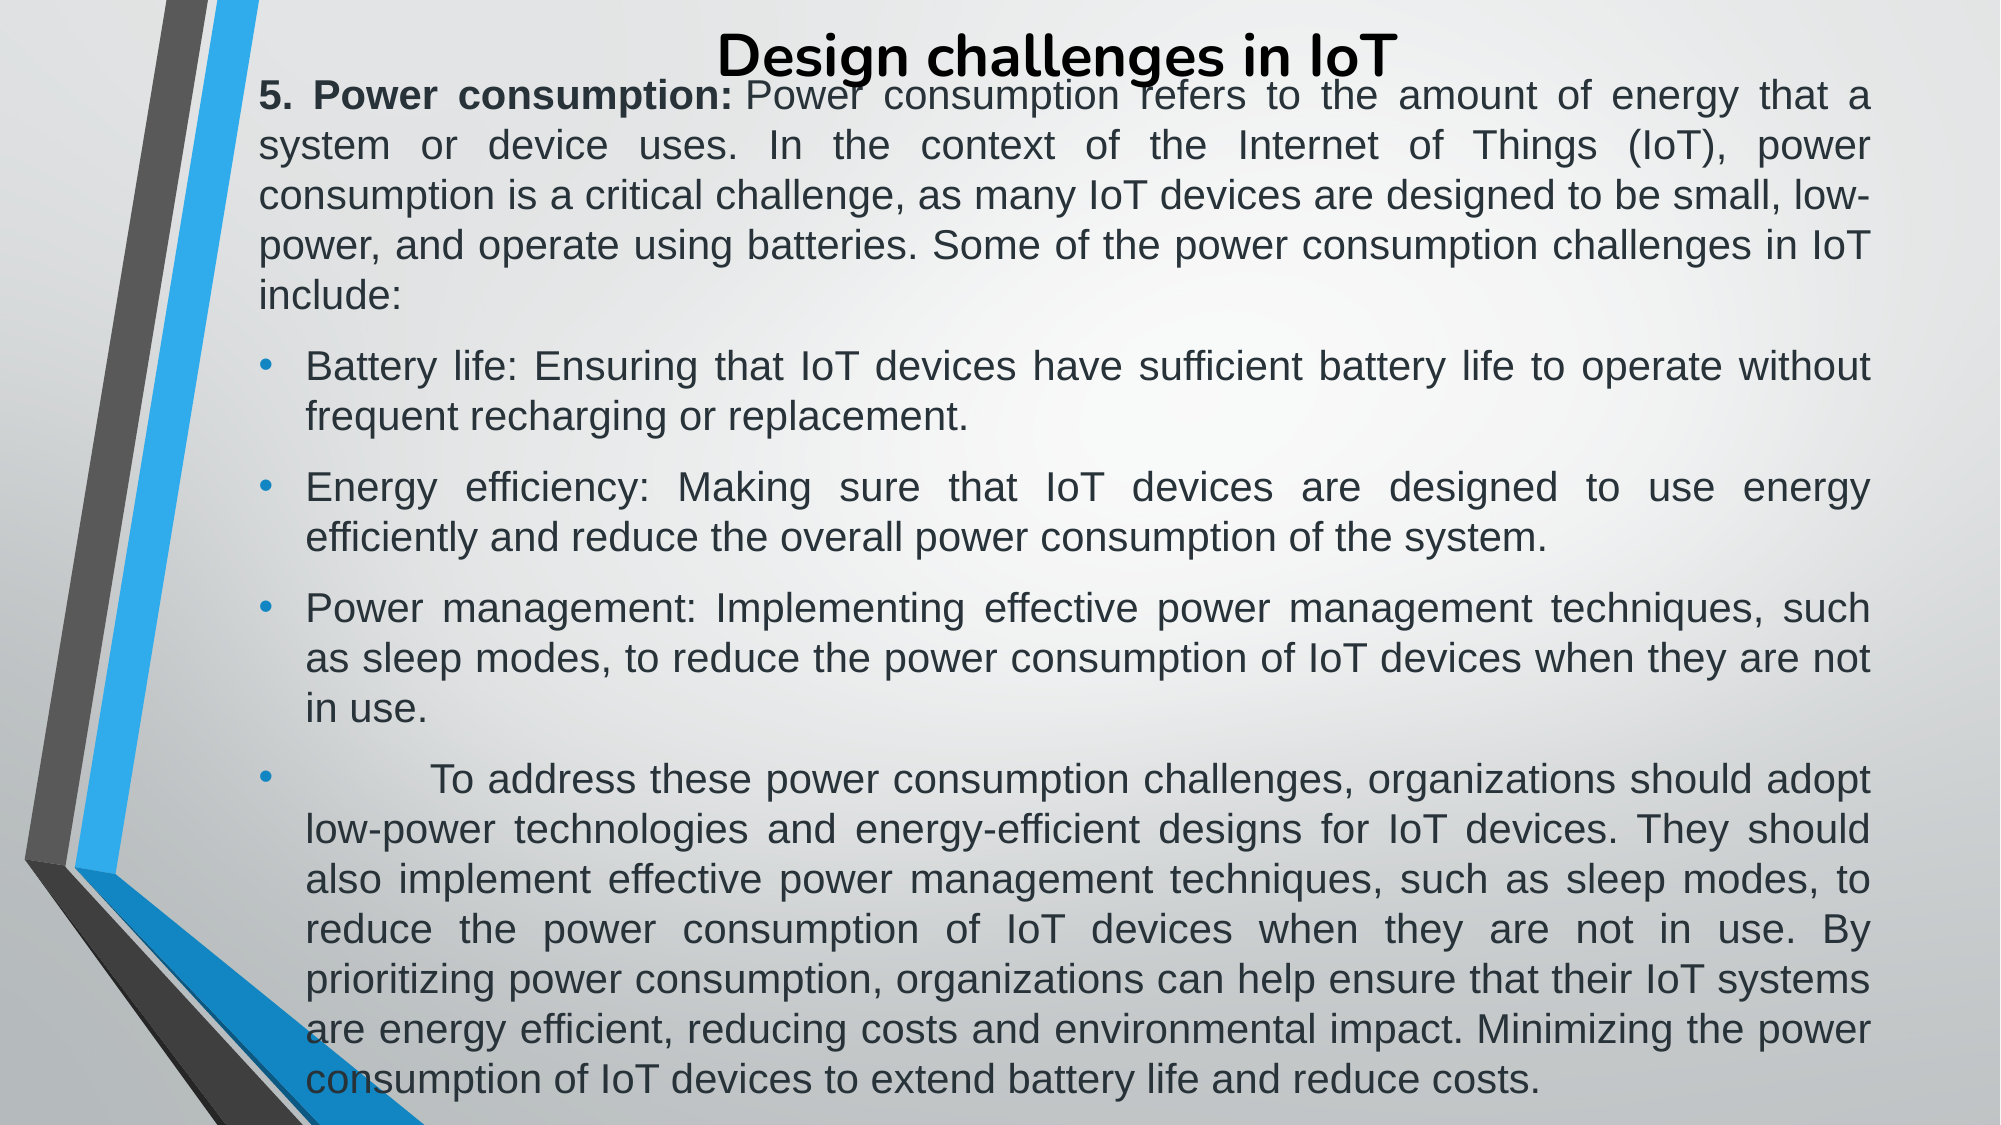

Design challenges in IoT
5. Power consumption: Power consumption refers to the amount of energy that a system or device uses. In the context of the Internet of Things (IoT), power consumption is a critical challenge, as many IoT devices are designed to be small, low-power, and operate using batteries. Some of the power consumption challenges in IoT include:
Battery life: Ensuring that IoT devices have sufficient battery life to operate without frequent recharging or replacement.
Energy efficiency: Making sure that IoT devices are designed to use energy efficiently and reduce the overall power consumption of the system.
Power management: Implementing effective power management techniques, such as sleep modes, to reduce the power consumption of IoT devices when they are not in use.
          To address these power consumption challenges, organizations should adopt low-power technologies and energy-efficient designs for IoT devices. They should also implement effective power management techniques, such as sleep modes, to reduce the power consumption of IoT devices when they are not in use. By prioritizing power consumption, organizations can help ensure that their IoT systems are energy efficient, reducing costs and environmental impact. Minimizing the power consumption of IoT devices to extend battery life and reduce costs.